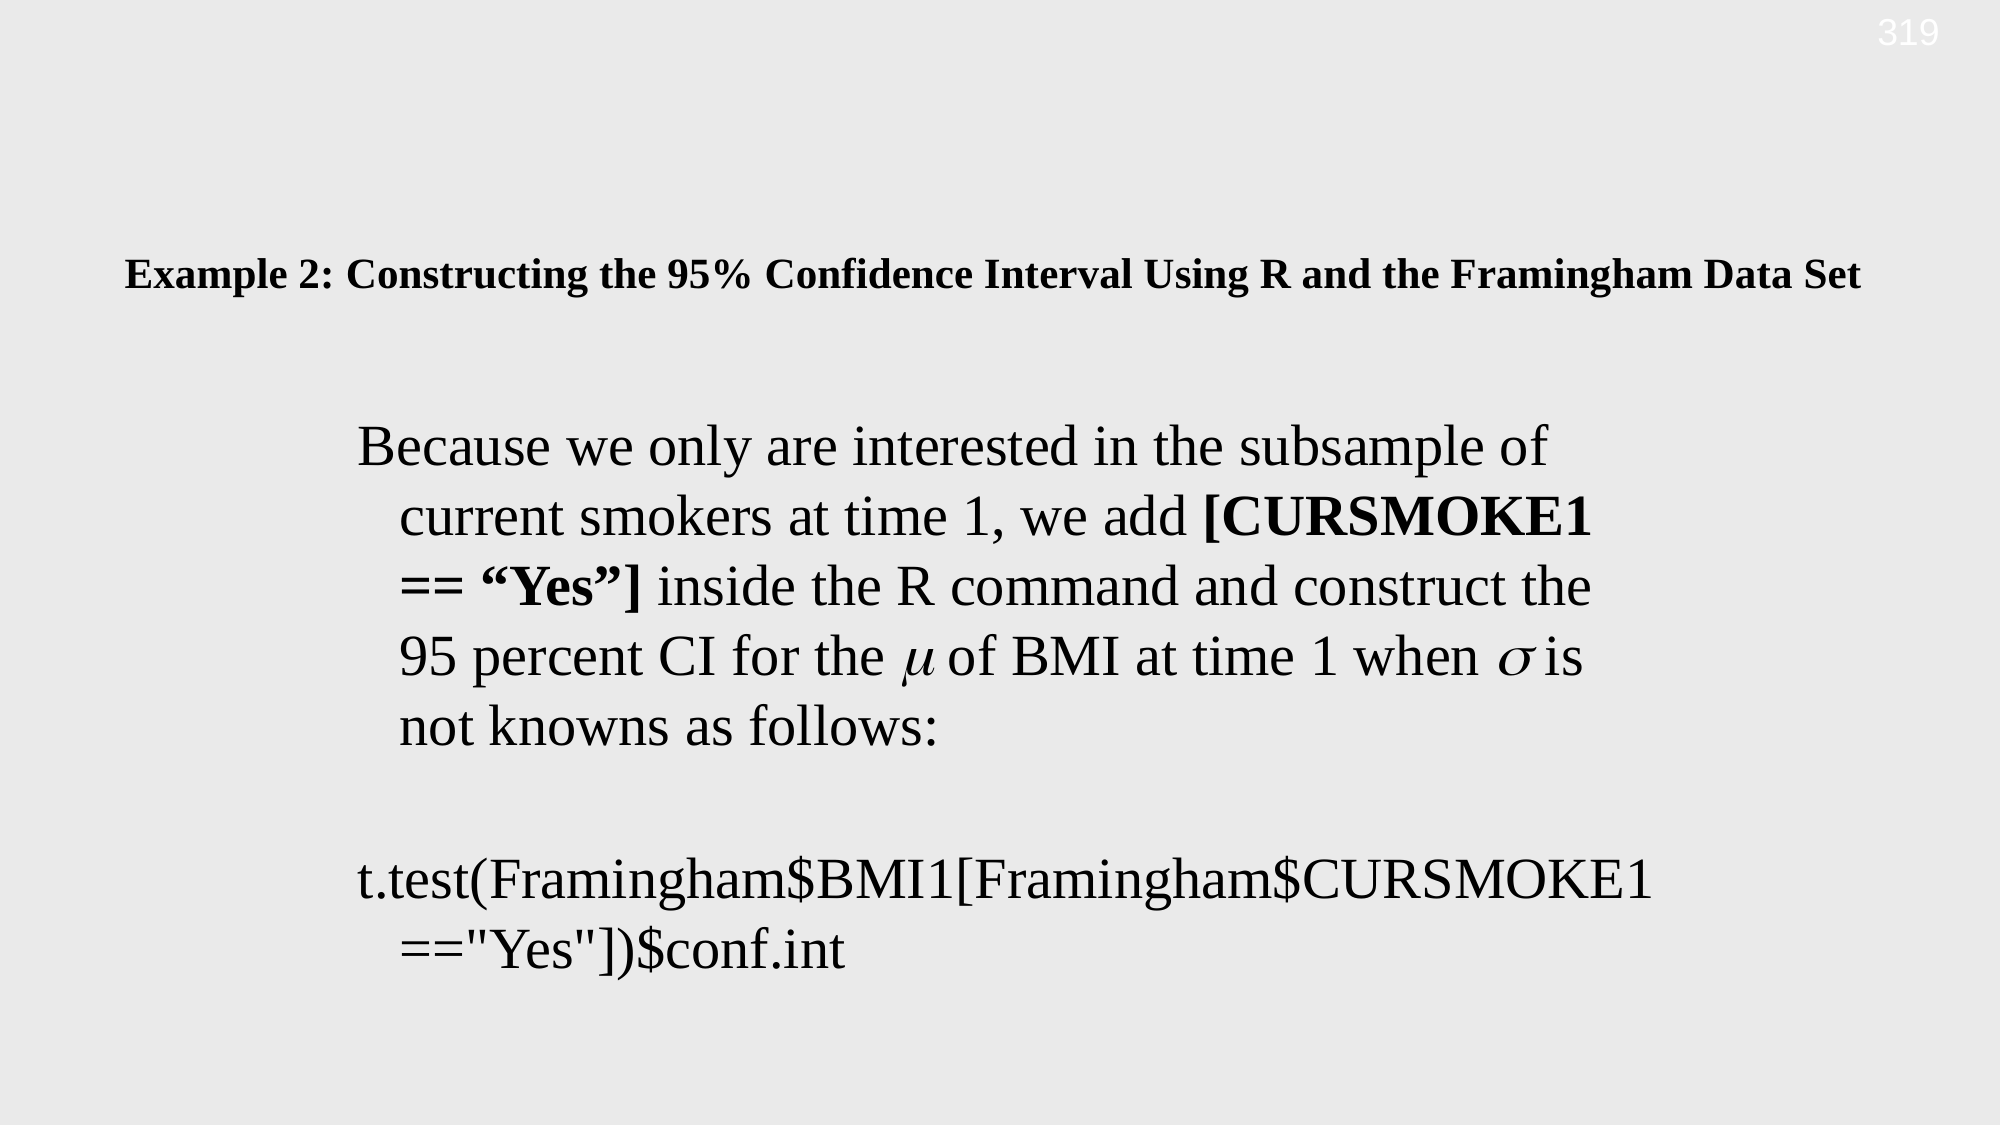

Example 2: Constructing the 95% Confidence Interval Using R and the Framingham Data Set
319
Because we only are interested in the subsample of current smokers at time 1, we add [CURSMOKE1 == “Yes”] inside the R command and construct the 95 percent CI for the μ of BMI at time 1 when σ is not knowns as follows:

t.test(Framingham$BMI1[Framingham$CURSMOKE1=="Yes"])$conf.int